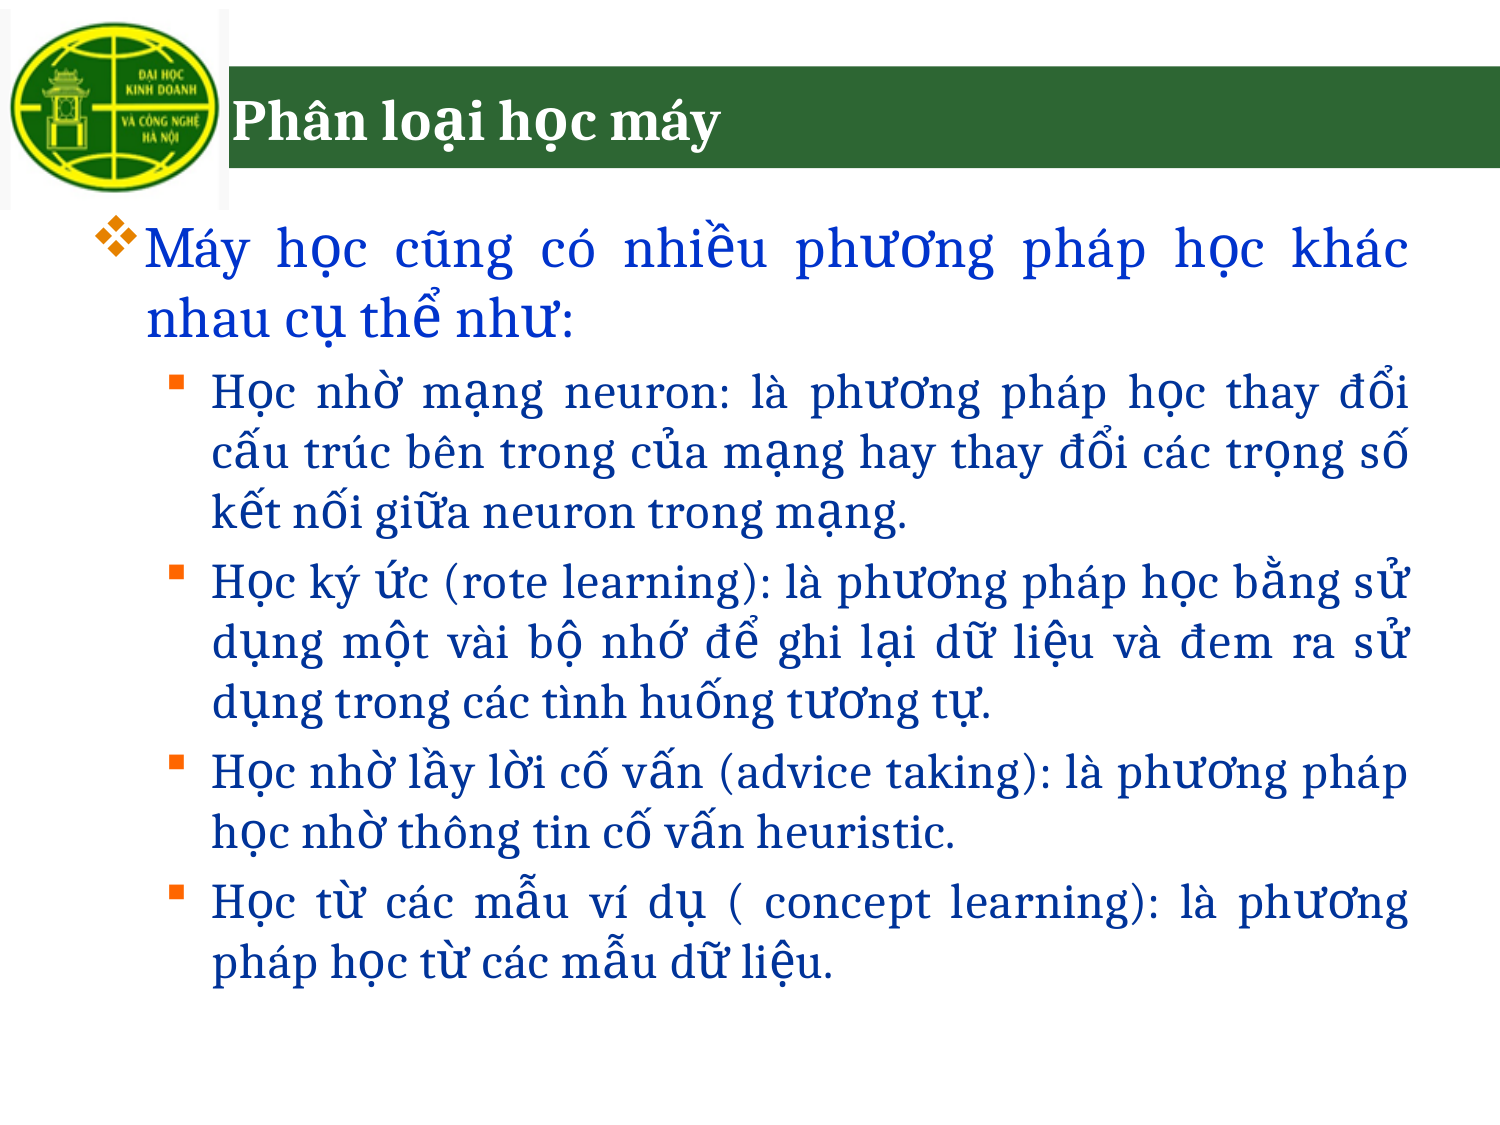

# Phân loại học máy
Máy học cũng có nhiều phương pháp học khác nhau cụ thể như:
Học nhờ mạng neuron: là phương pháp học thay đổi cấu trúc bên trong của mạng hay thay đổi các trọng số kết nối giữa neuron trong mạng.
Học ký ức (rote learning): là phương pháp học bằng sử dụng một vài bộ nhớ để ghi lại dữ liệu và đem ra sử dụng trong các tình huống tương tự.
Học nhờ lầy lời cố vấn (advice taking): là phương pháp học nhờ thông tin cố vấn heuristic.
Học từ các mẫu ví dụ ( concept learning): là phương pháp học từ các mẫu dữ liệu.